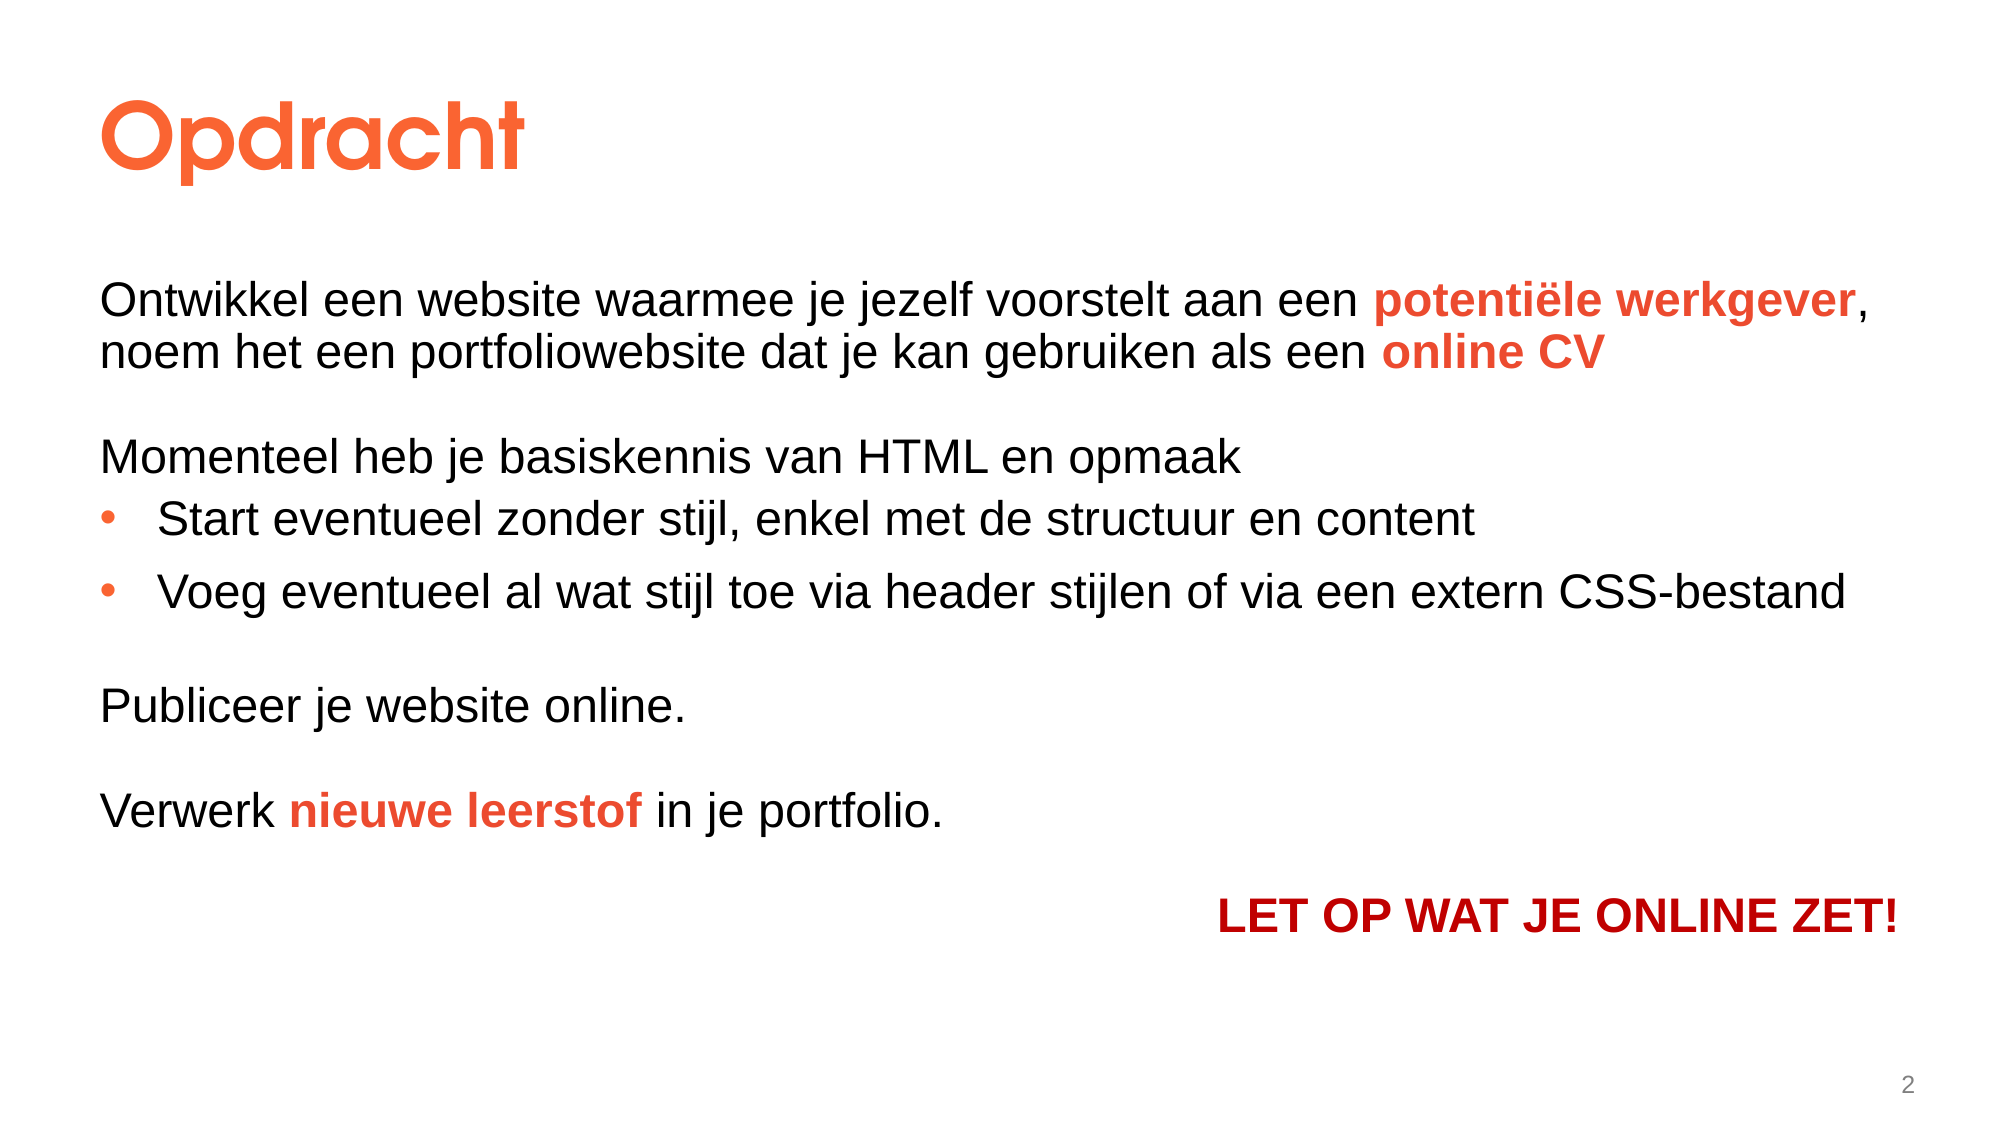

# Opdracht
Ontwikkel een website waarmee je jezelf voorstelt aan een potentiële werkgever, noem het een portfoliowebsite dat je kan gebruiken als een online CV

Momenteel heb je basiskennis van HTML en opmaak
Start eventueel zonder stijl, enkel met de structuur en content
Voeg eventueel al wat stijl toe via header stijlen of via een extern CSS-bestand

Publiceer je website online.

Verwerk nieuwe leerstof in je portfolio.

LET OP WAT JE ONLINE ZET!

2